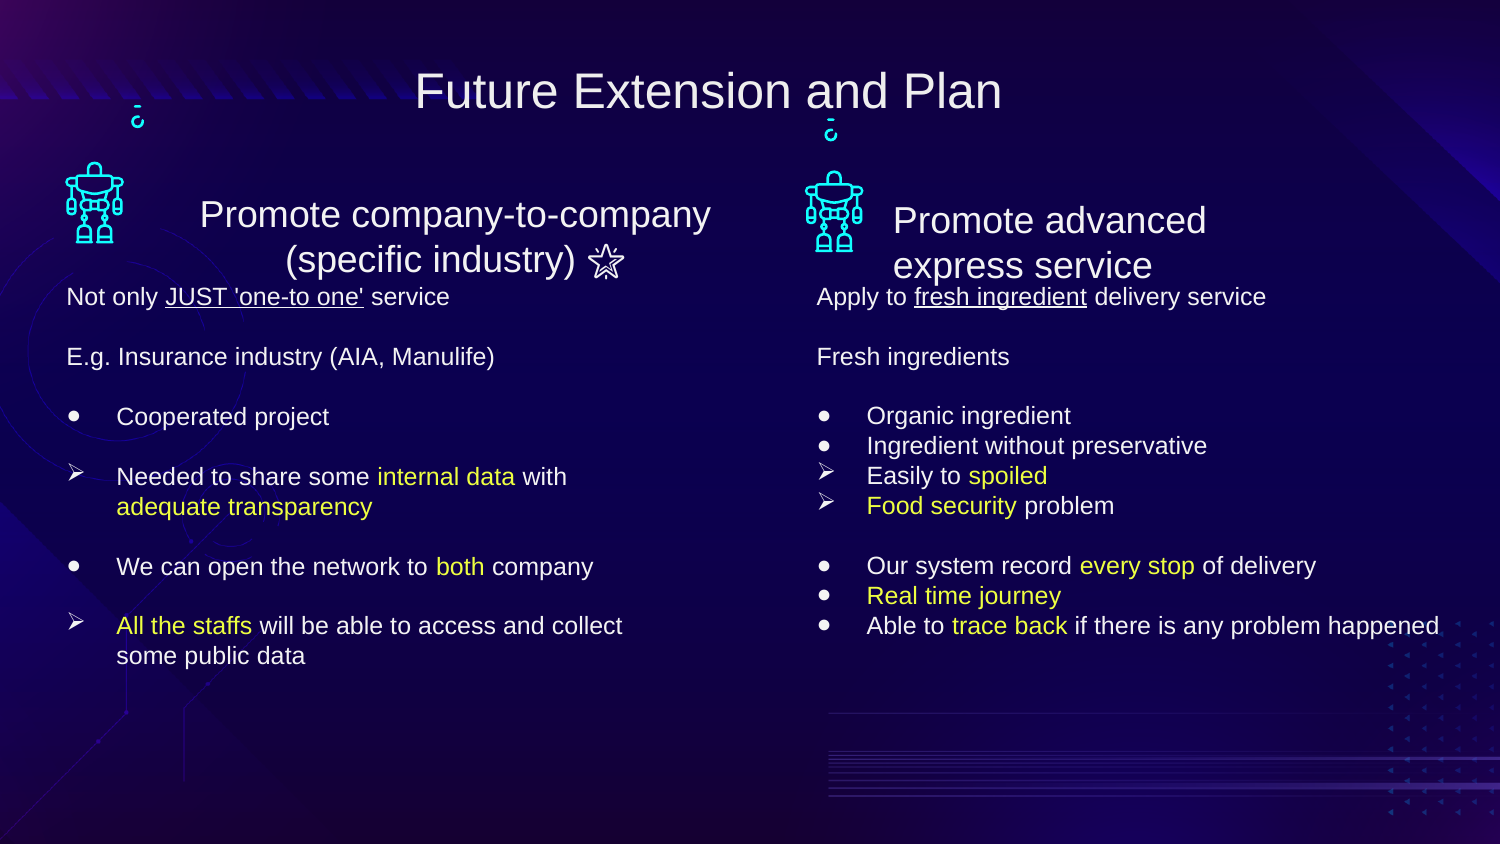

# Future Extension and Plan

Promote company-to-company (specific industry) 🌟
Promote advanced express service
Apply to fresh ingredient delivery service

Fresh ingredients

Organic ingredient
Ingredient without preservative
Easily to spoiled
Food security problem

Our system record every stop of delivery
Real time journey
Able to trace back if there is any problem happened

Not only JUST 'one-to one' service

E.g. Insurance industry (AIA, Manulife)

Cooperated project

Needed to share some internal data with adequate transparency

We can open the network to both company

All the staffs will be able to access and collect some public data